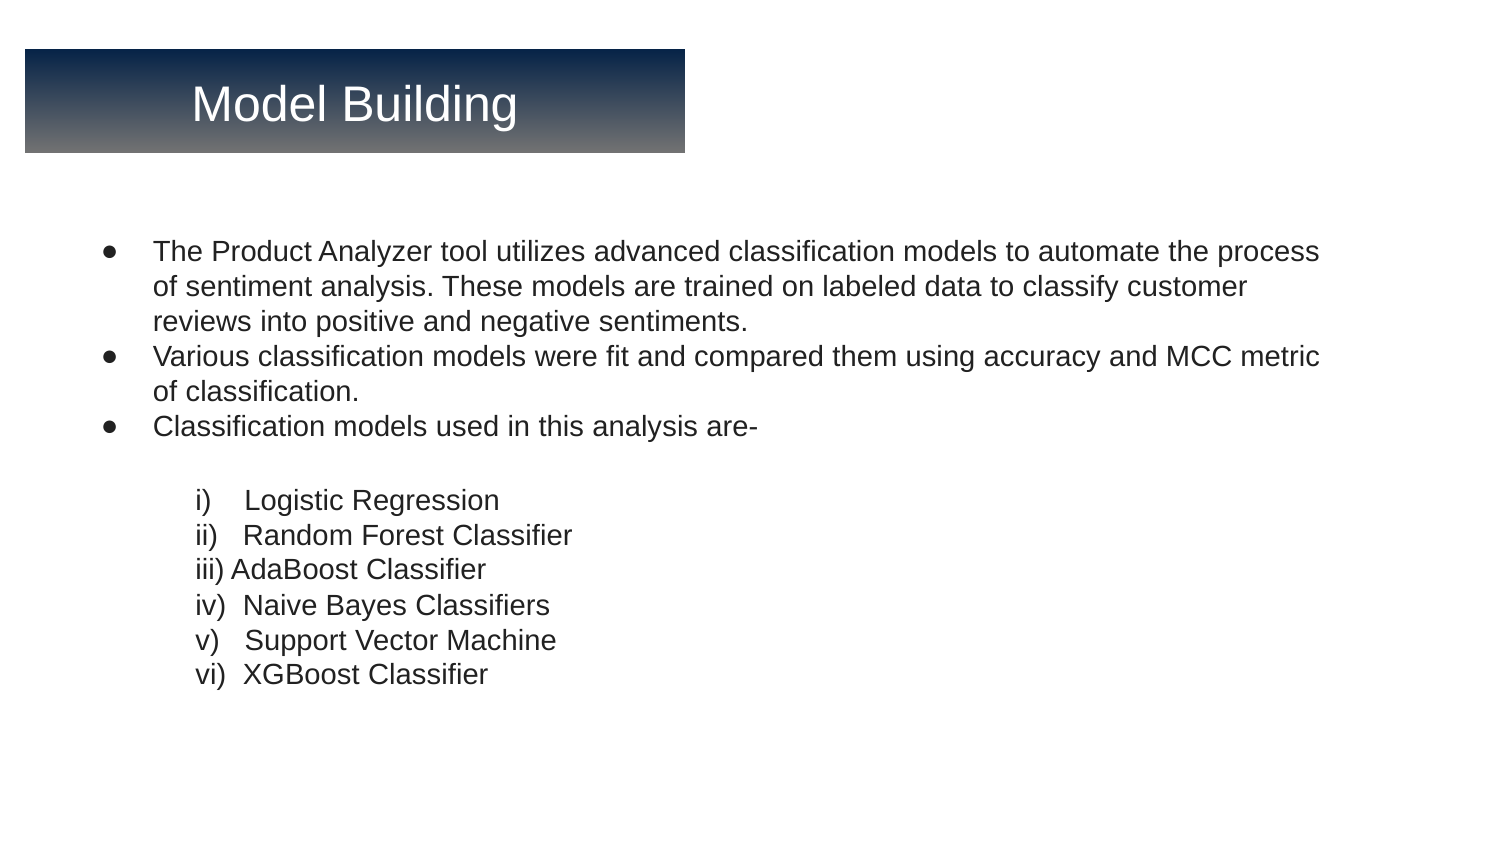

Model Building
The Product Analyzer tool utilizes advanced classification models to automate the process of sentiment analysis. These models are trained on labeled data to classify customer reviews into positive and negative sentiments.
Various classification models were fit and compared them using accuracy and MCC metric of classification.
Classification models used in this analysis are-

i)    Logistic Regression
ii)   Random Forest Classifier
iii) AdaBoost Classifier
iv)  Naive Bayes Classifiers
v)   Support Vector Machine
vi)  XGBoost Classifier